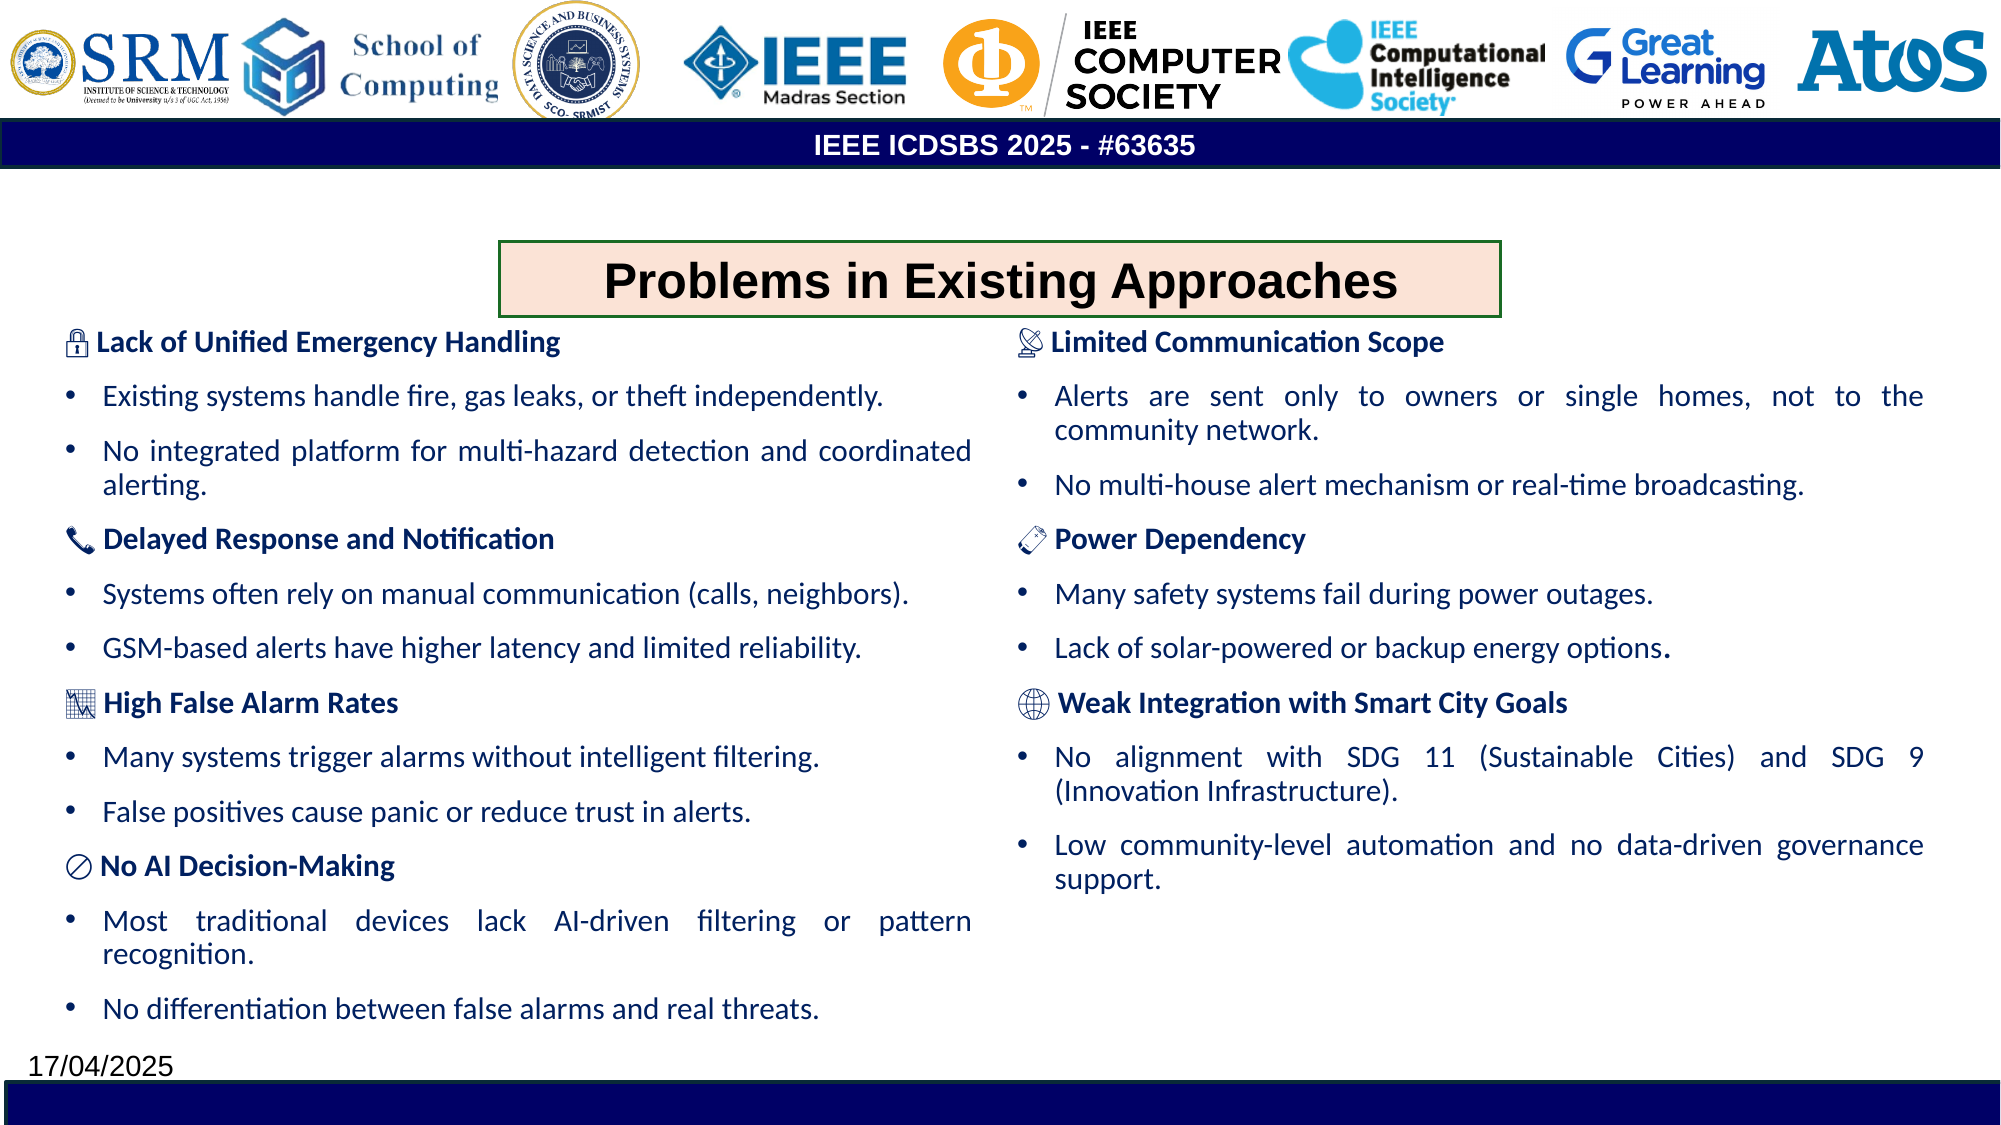

Problems in Existing Approaches
🔒 Lack of Unified Emergency Handling
Existing systems handle fire, gas leaks, or theft independently.
No integrated platform for multi-hazard detection and coordinated alerting.
📞 Delayed Response and Notification
Systems often rely on manual communication (calls, neighbors).
GSM-based alerts have higher latency and limited reliability.
📉 High False Alarm Rates
Many systems trigger alarms without intelligent filtering.
False positives cause panic or reduce trust in alerts.
🚫 No AI Decision-Making
Most traditional devices lack AI-driven filtering or pattern recognition.
No differentiation between false alarms and real threats.
📡 Limited Communication Scope
Alerts are sent only to owners or single homes, not to the community network.
No multi-house alert mechanism or real-time broadcasting.
🔋 Power Dependency
Many safety systems fail during power outages.
Lack of solar-powered or backup energy options.
🌐 Weak Integration with Smart City Goals
No alignment with SDG 11 (Sustainable Cities) and SDG 9 (Innovation Infrastructure).
Low community-level automation and no data-driven governance support.
17/04/2025